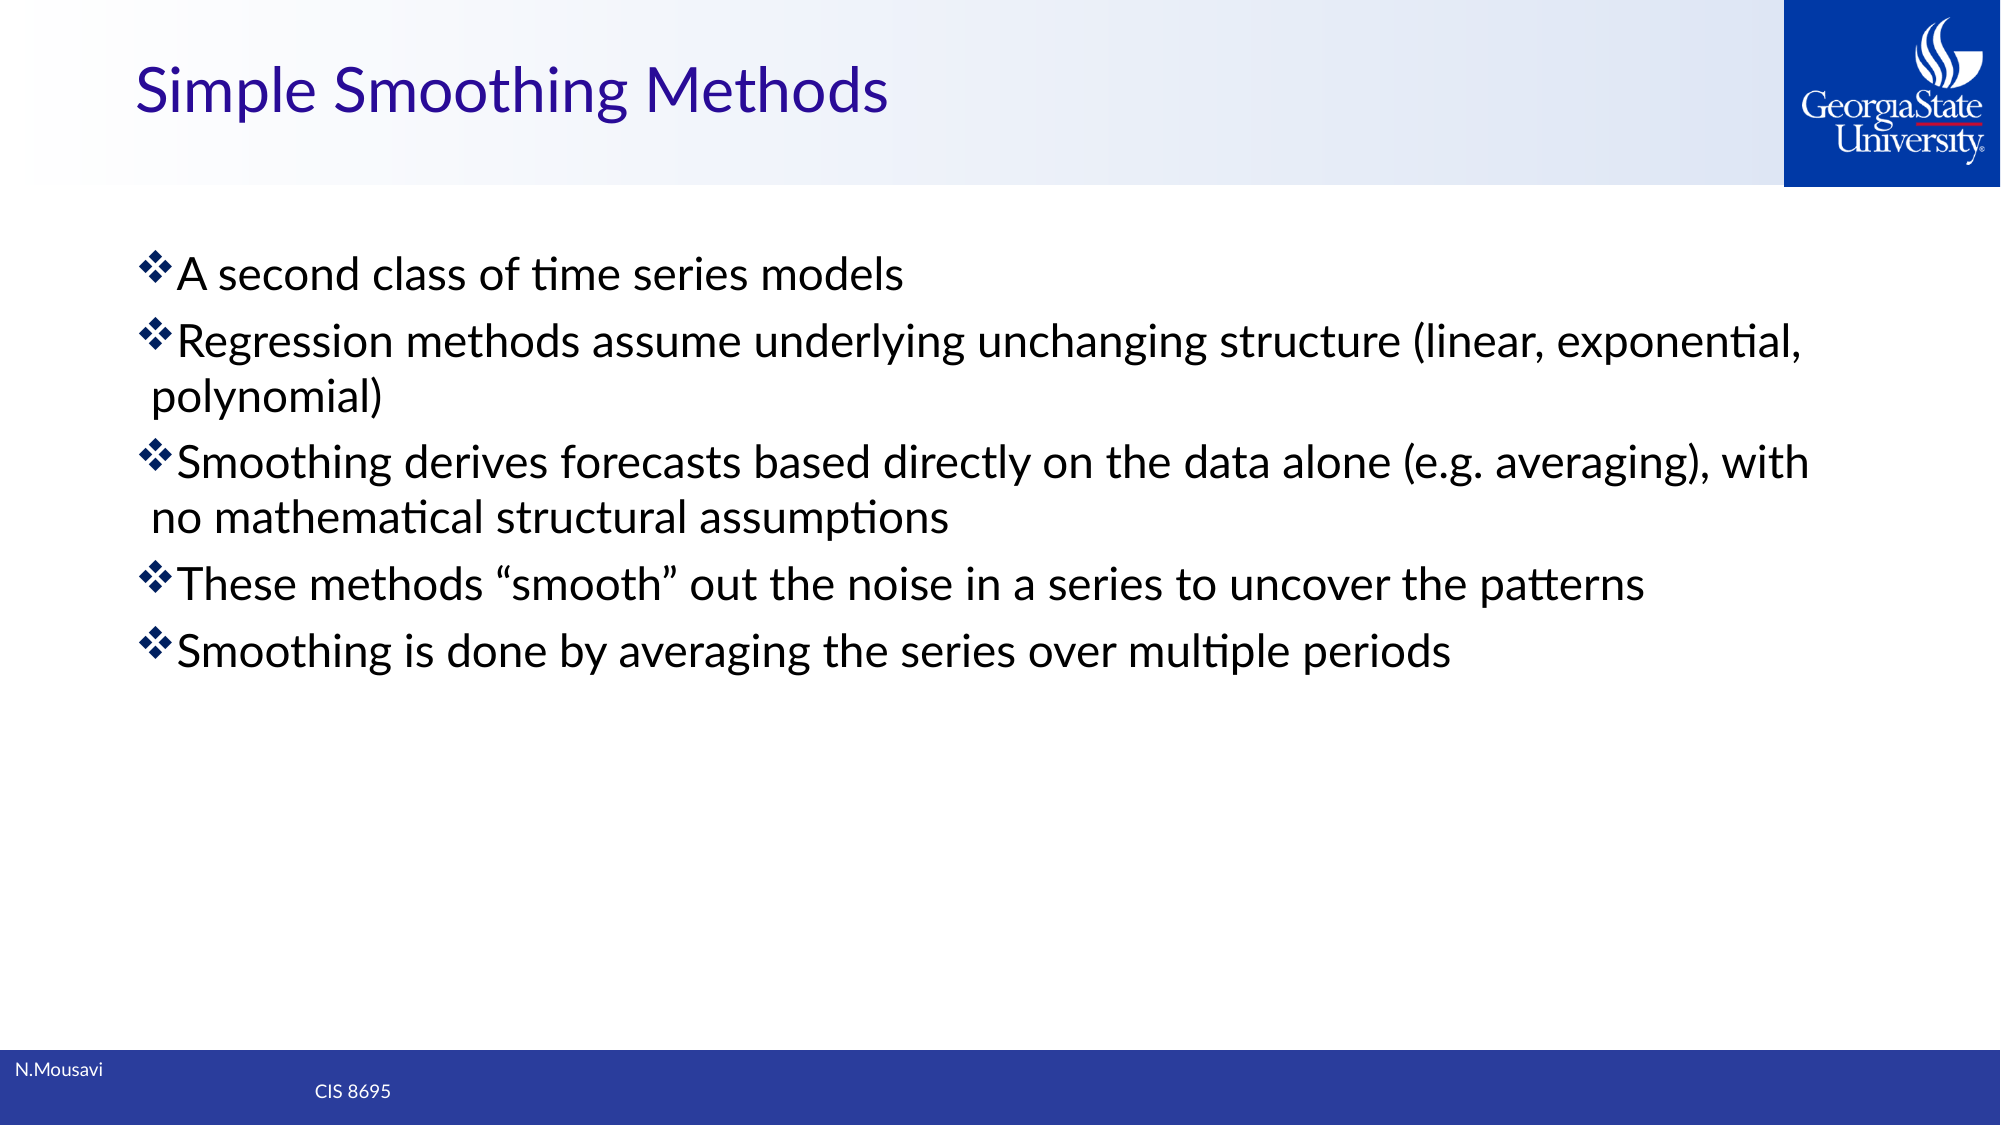

# Simple Smoothing Methods
A second class of time series models
Regression methods assume underlying unchanging structure (linear, exponential, polynomial)
Smoothing derives forecasts based directly on the data alone (e.g. averaging), with no mathematical structural assumptions
These methods “smooth” out the noise in a series to uncover the patterns
Smoothing is done by averaging the series over multiple periods